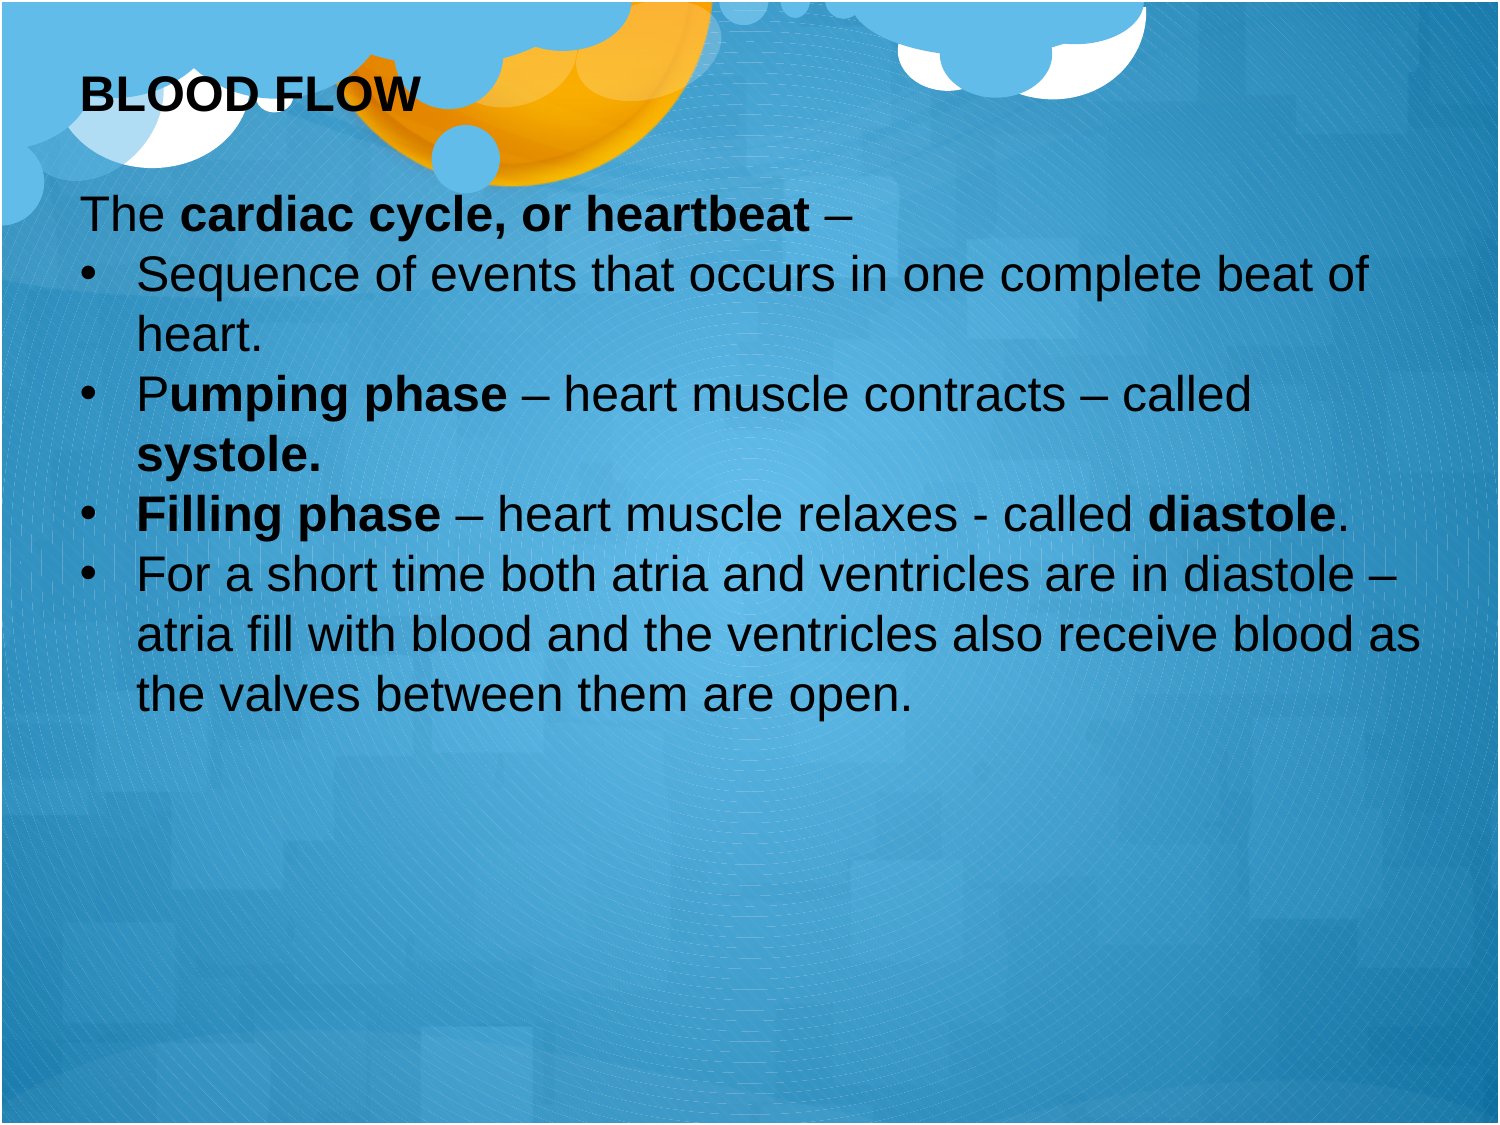

BLOOD FLOW

The cardiac cycle, or heartbeat –
Sequence of events that occurs in one complete beat of heart.
Pumping phase – heart muscle contracts – called  systole.
Filling phase – heart muscle relaxes - called diastole.
For a short time both atria and ventricles are in diastole – atria fill with blood and the ventricles also receive blood as the valves between them are open.